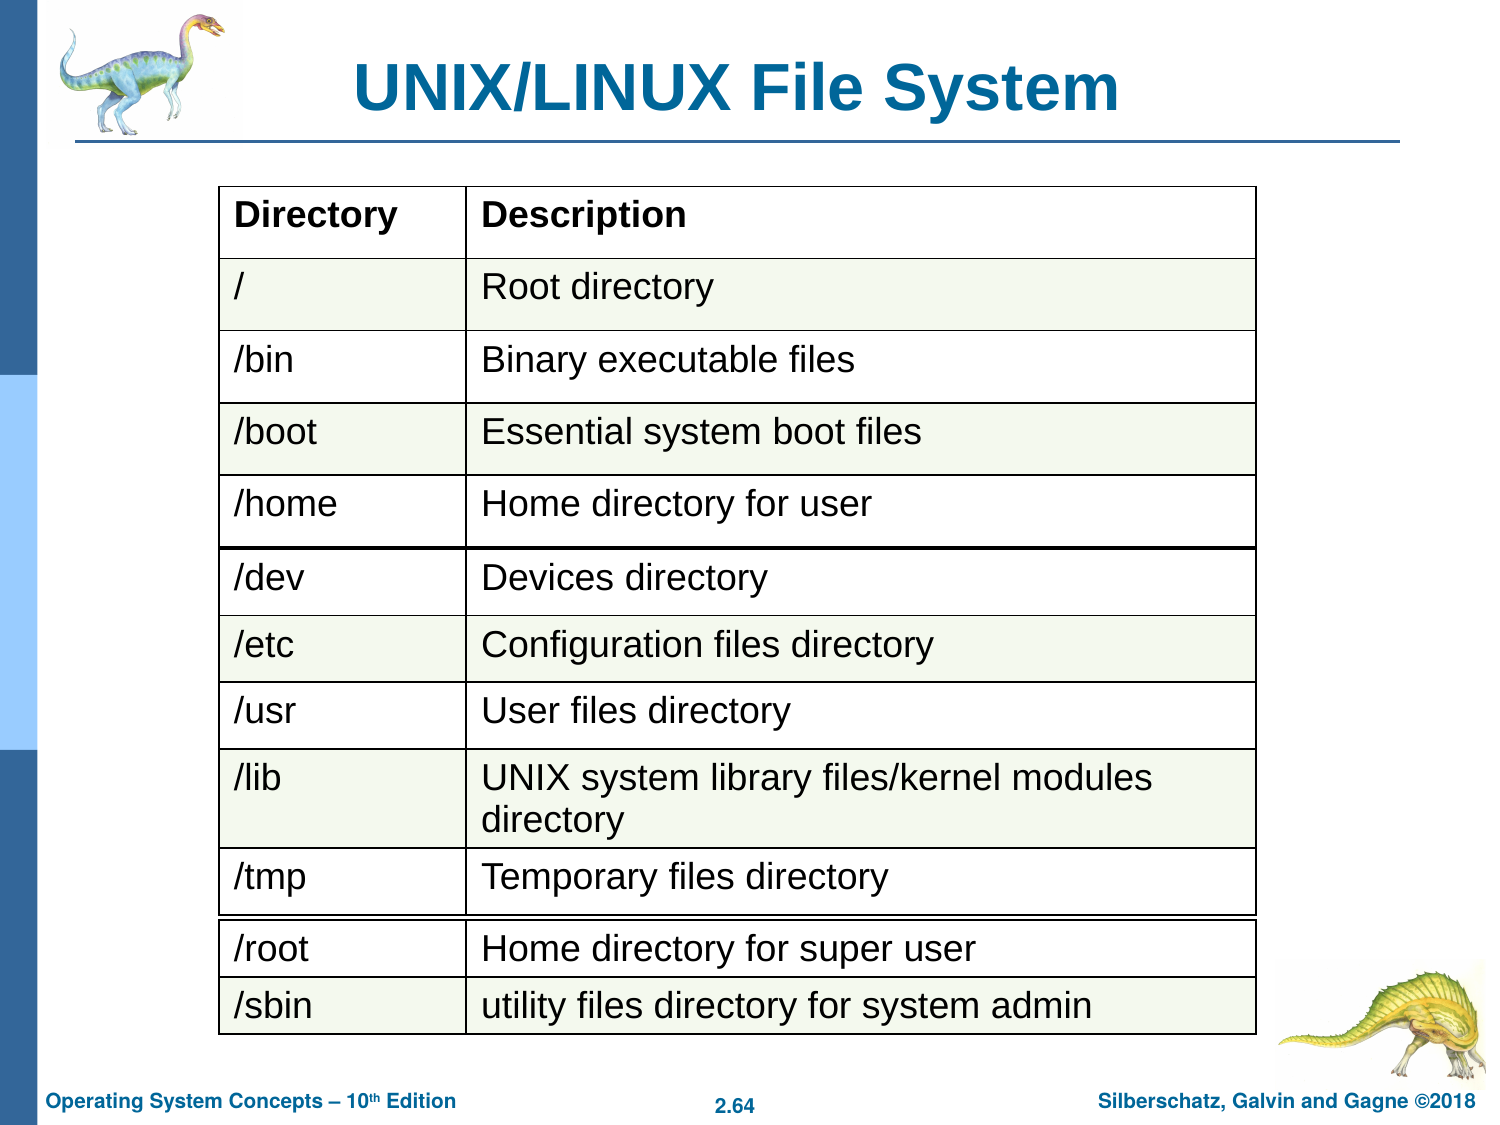

# UNIX/LINUX File System
| Directory | Description |
| --- | --- |
| / | Root directory |
| /bin | Binary executable files |
| /boot | Essential system boot files |
| /home | Home directory for user |
| /dev | Devices directory |
| --- | --- |
| /etc | Configuration files directory |
| /usr | User files directory |
| /lib | UNIX system library files/kernel modules directory |
| /tmp | Temporary files directory |
| /root | Home directory for super user |
| --- | --- |
| /sbin | utility files directory for system admin |